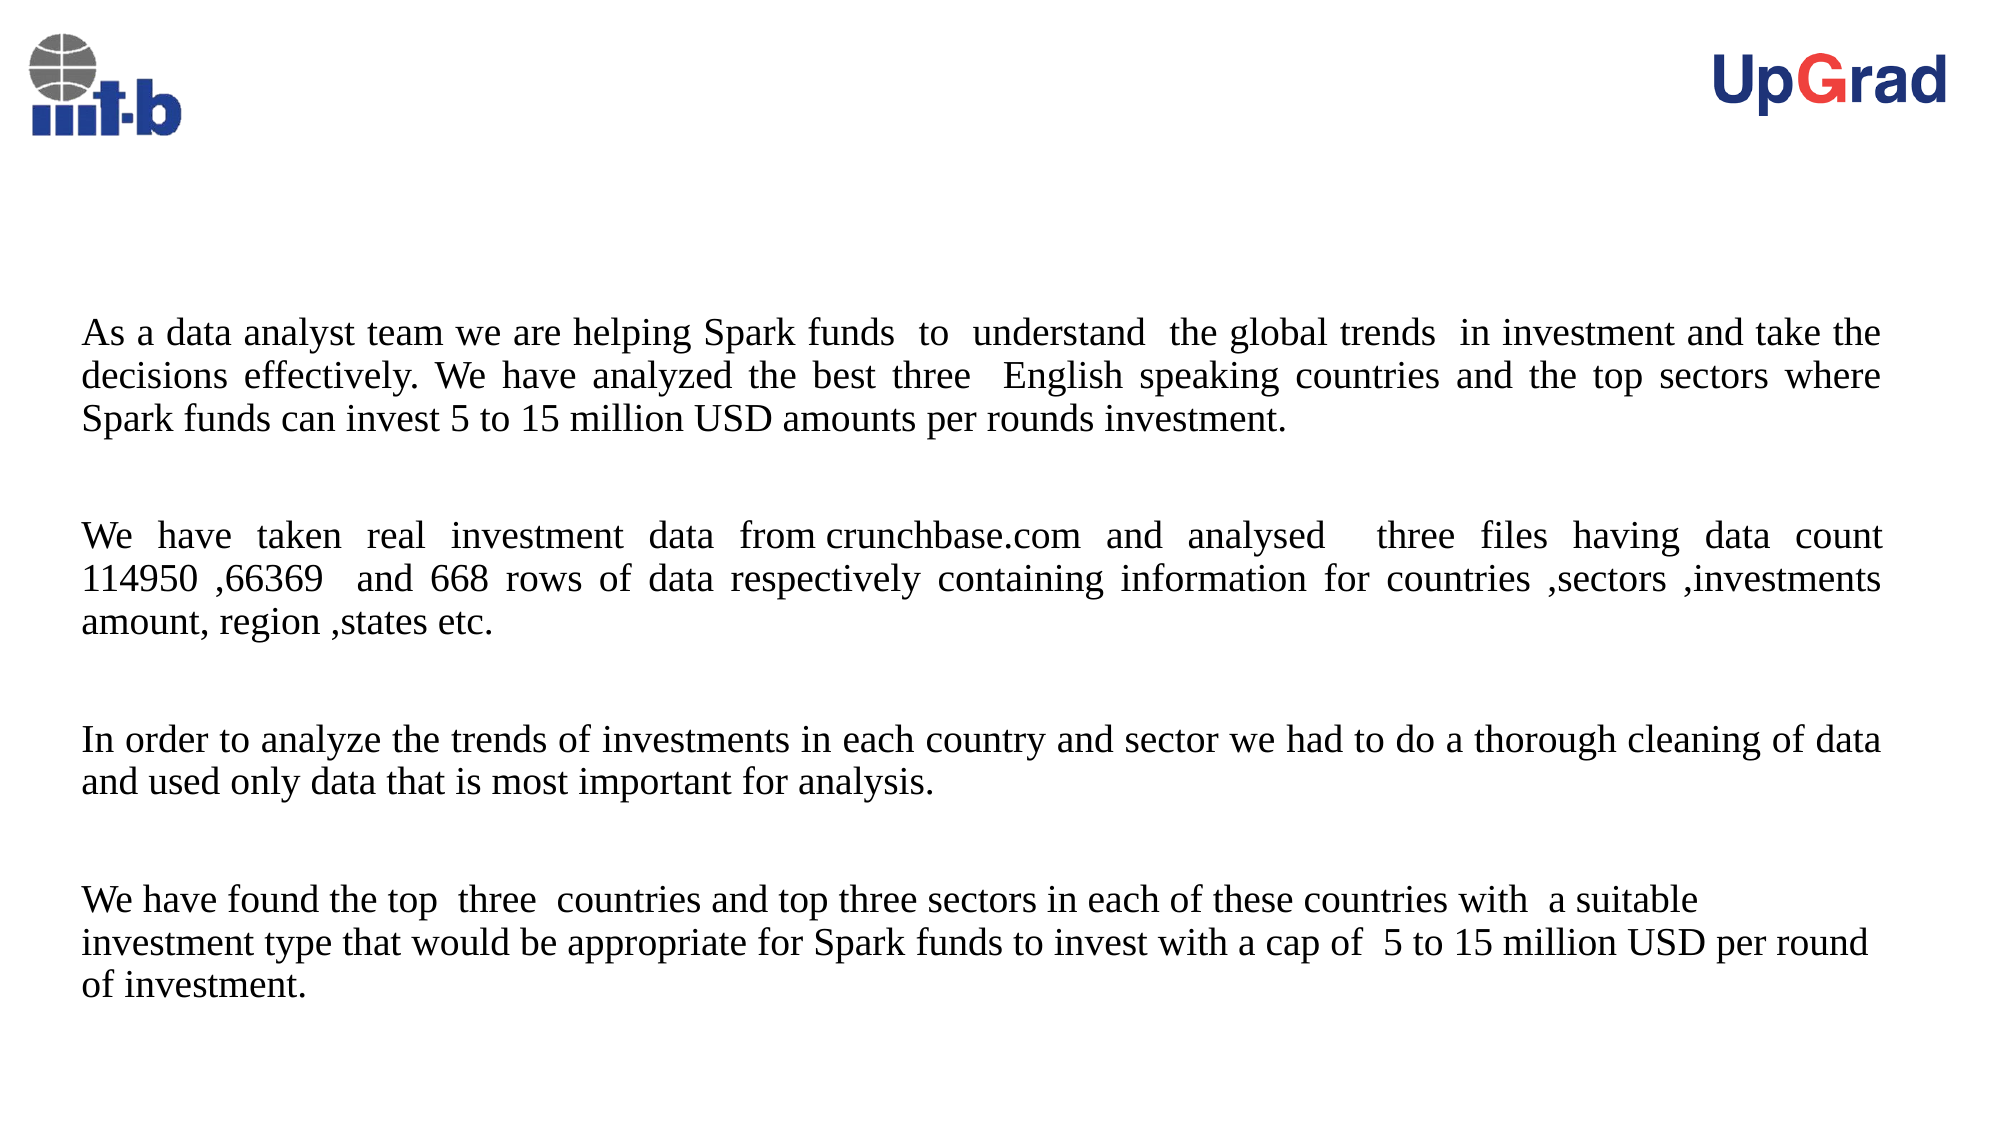

#
As a data analyst team we are helping Spark funds  to  understand  the global trends  in investment and take the decisions effectively. We have analyzed the best three  English speaking countries and the top sectors where Spark funds can invest 5 to 15 million USD amounts per rounds investment.

We have taken real investment data from crunchbase.com and analysed  three files having data count 114950 ,66369  and 668 rows of data respectively containing information for countries ,sectors ,investments amount, region ,states etc.

In order to analyze the trends of investments in each country and sector we had to do a thorough cleaning of data and used only data that is most important for analysis.

We have found the top  three  countries and top three sectors in each of these countries with  a suitable investment type that would be appropriate for Spark funds to invest with a cap of  5 to 15 million USD per round of investment.